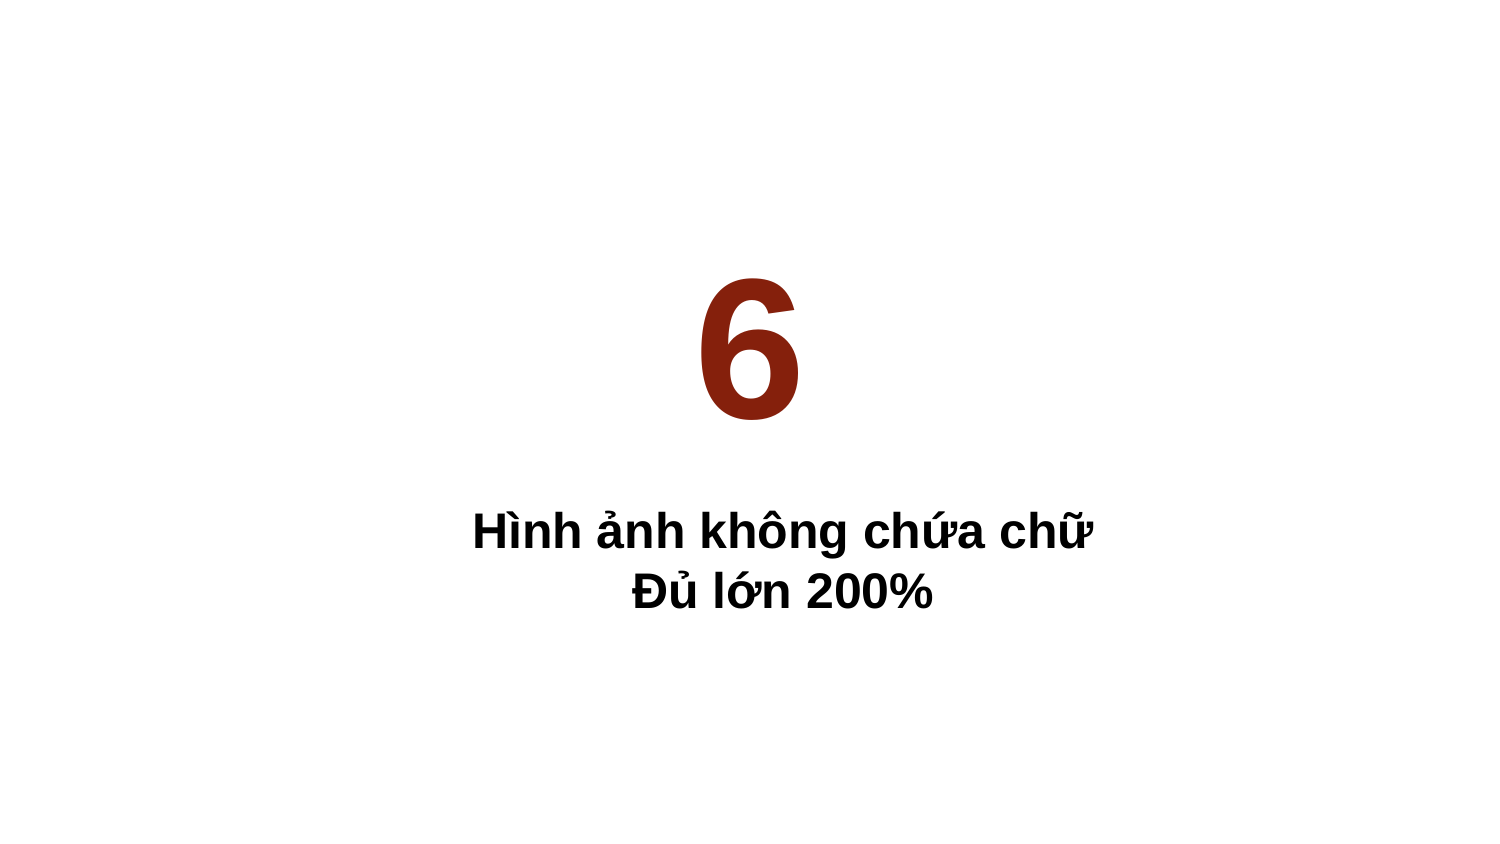

# 6
Hình ảnh không chứa chữ
Đủ lớn 200%